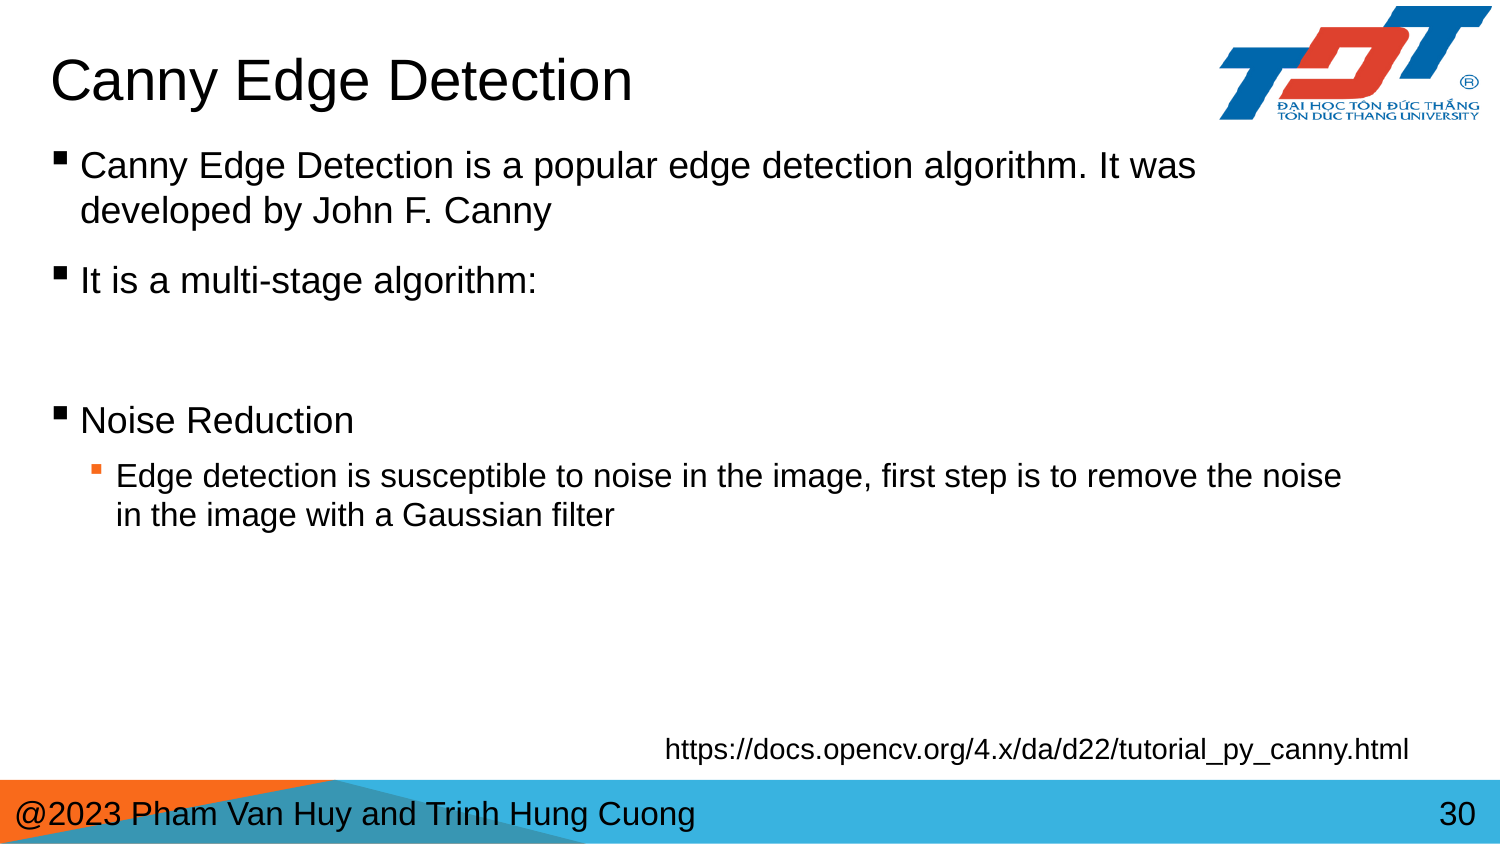

# Canny Edge Detection
Canny Edge Detection is a popular edge detection algorithm. It was developed by John F. Canny
It is a multi-stage algorithm:

Noise Reduction
Edge detection is susceptible to noise in the image, first step is to remove the noise in the image with a Gaussian filter

https://docs.opencv.org/4.x/da/d22/tutorial_py_canny.html